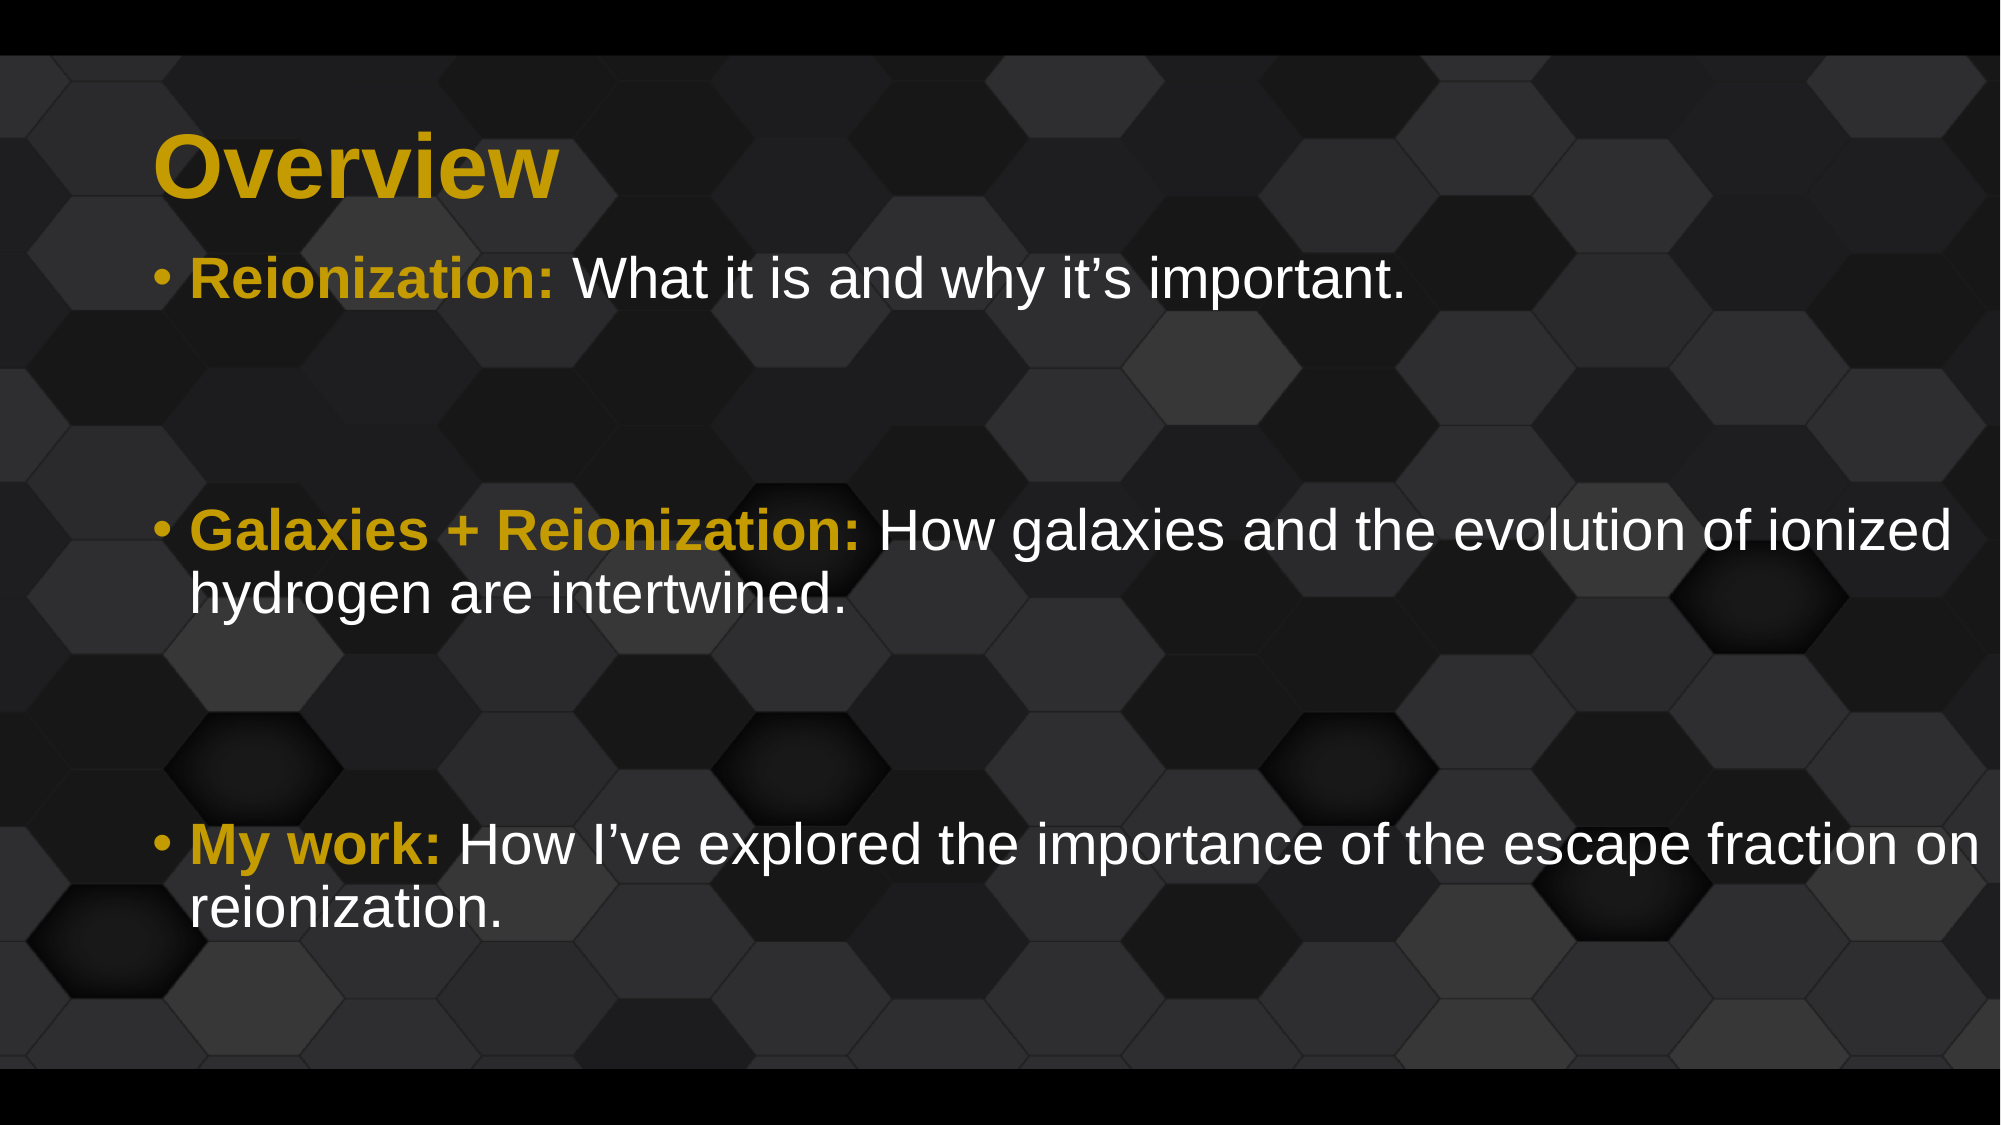

# Overview
Reionization: What it is and why it’s important.

Galaxies + Reionization: How galaxies and the evolution of ionized hydrogen are intertwined.

My work: How I’ve explored the importance of the escape fraction on reionization.